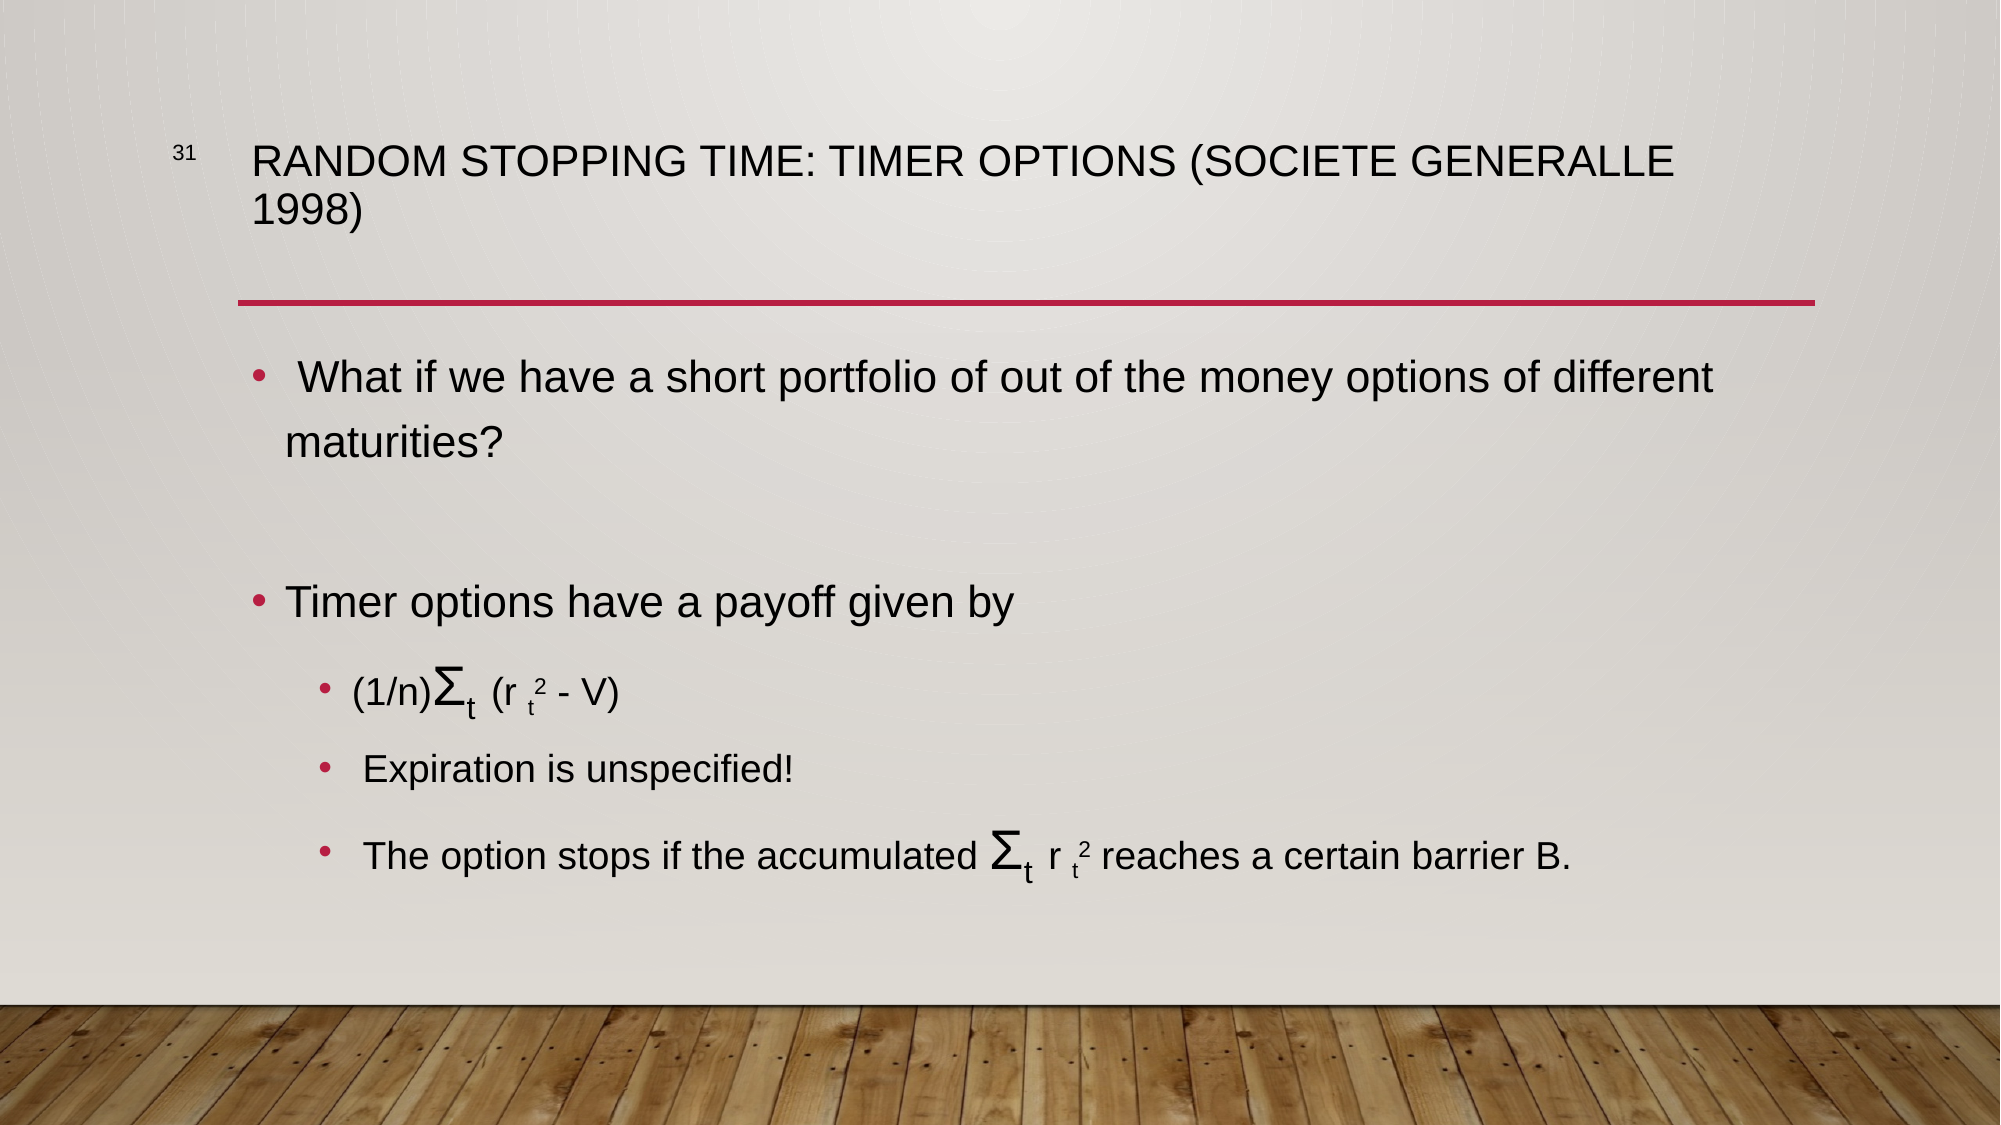

31
# Random Stopping Time: Timer Options (Societe Generalle 1998)
 What if we have a short portfolio of out of the money options of different maturities?

Timer options have a payoff given by
(1/n)Σt (r t2 - V)
 Expiration is unspecified!
 The option stops if the accumulated Σt r t2 reaches a certain barrier B.